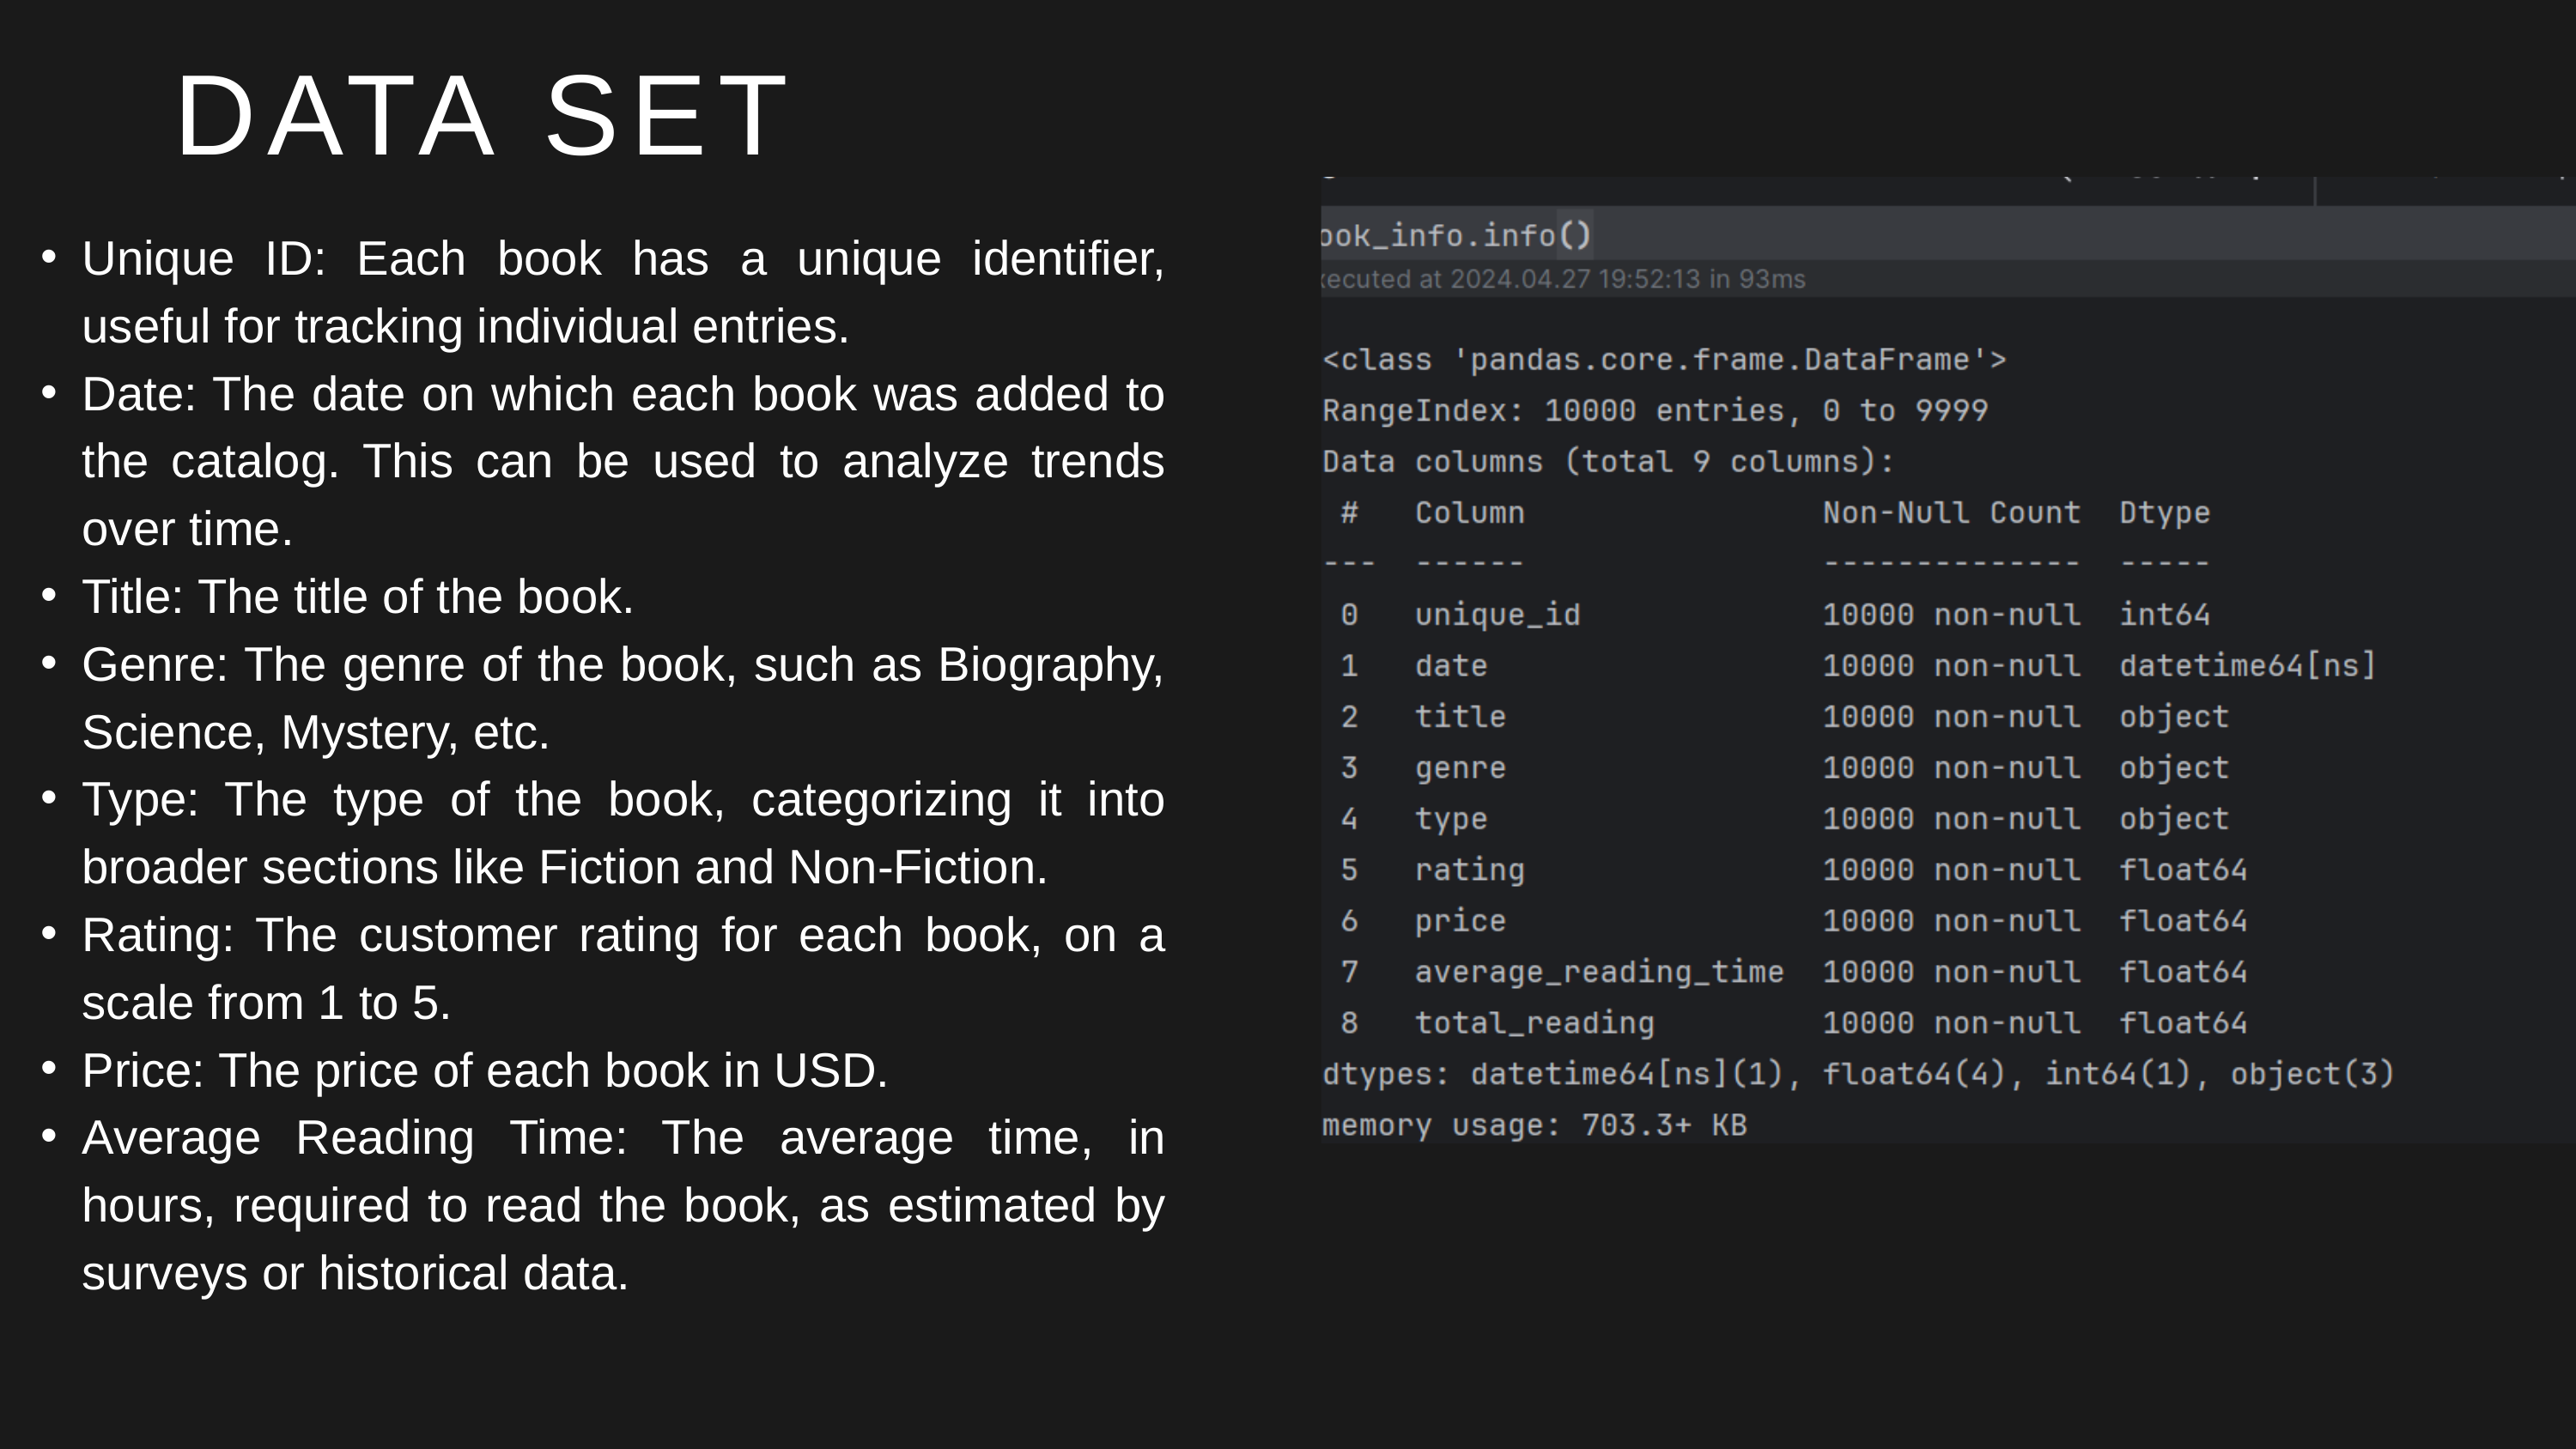

DATA SET

Unique ID: Each book has a unique identifier, useful for tracking individual entries.​
Date: The date on which each book was added to the catalog. This can be used to analyze trends over time. ​
Title: The title of the book.​
Genre: The genre of the book, such as Biography, Science, Mystery, etc.​
Type: The type of the book, categorizing it into broader sections like Fiction and Non-Fiction.​
Rating: The customer rating for each book, on a scale from 1 to 5.​
Price: The price of each book in USD.​
Average Reading Time: The average time, in hours, required to read the book, as estimated by surveys or historical data.